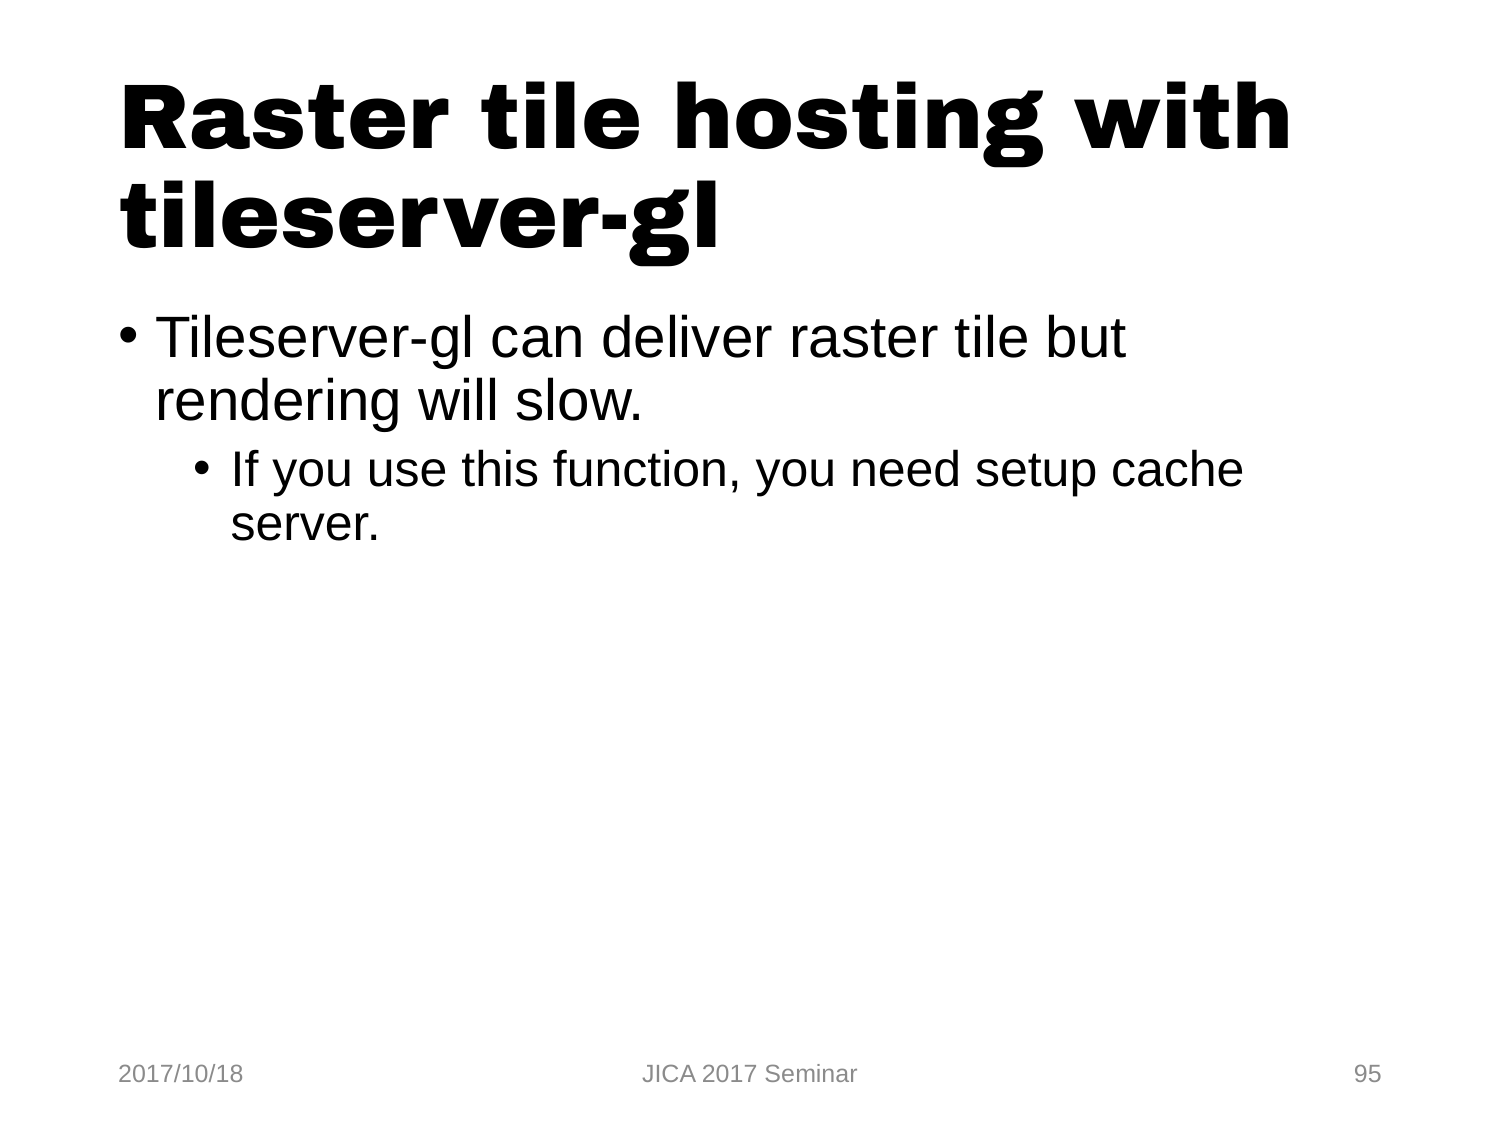

# Raster tile hosting with tileserver-gl
Tileserver-gl can deliver raster tile but rendering will slow.
If you use this function, you need setup cache server.

2017/10/18
JICA 2017 Seminar
95